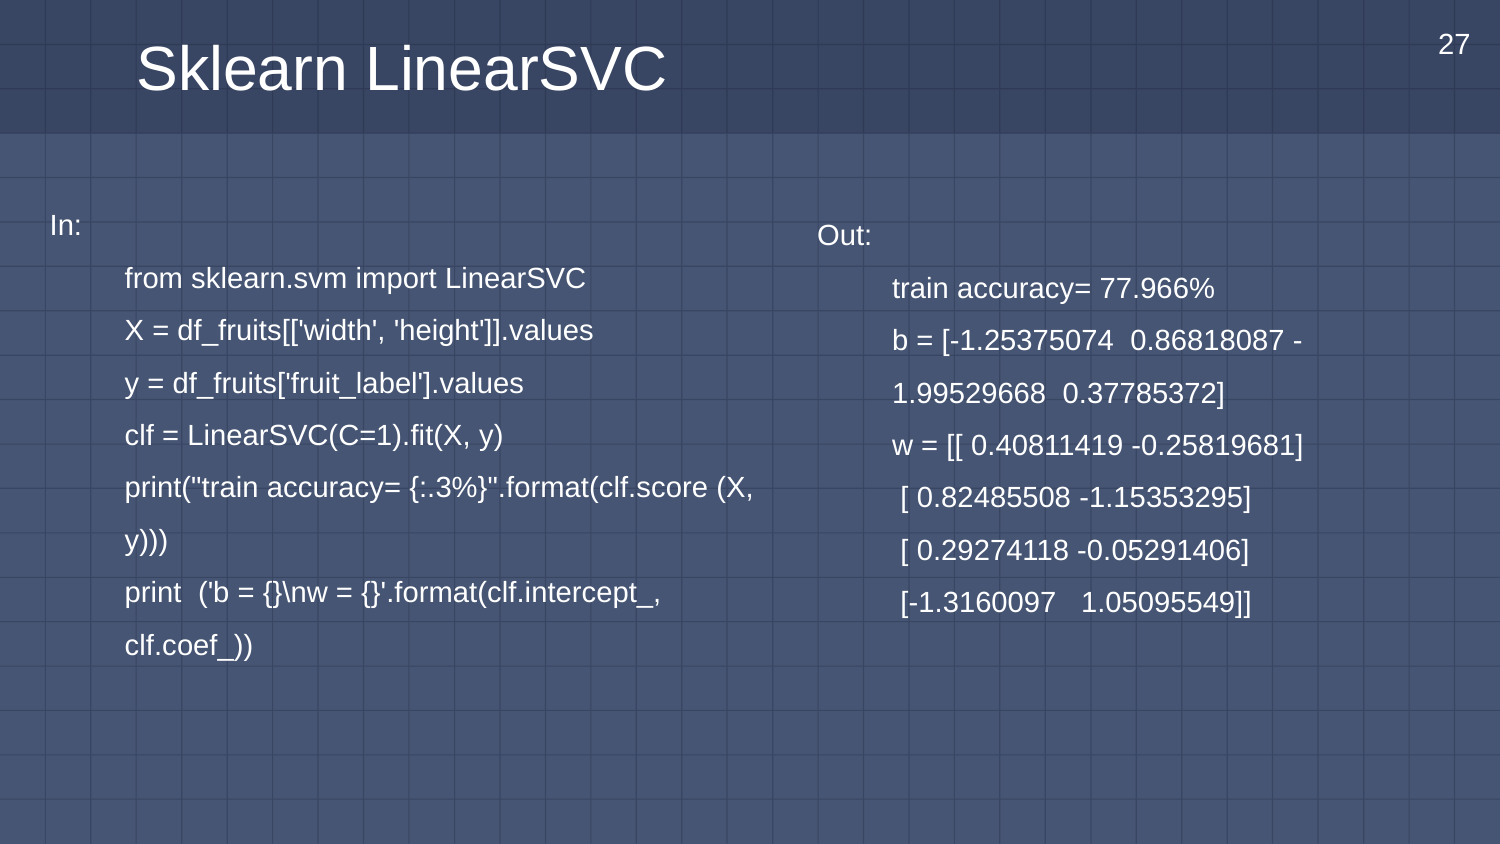

27
# Sklearn LinearSVC
In:
from sklearn.svm import LinearSVC
X = df_fruits[['width', 'height']].values
y = df_fruits['fruit_label'].values
clf = LinearSVC(C=1).fit(X, y)
print("train accuracy= {:.3%}".format(clf.score (X, y)))
print  ('b = {}\nw = {}'.format(clf.intercept_, clf.coef_))

Out:
train accuracy= 77.966%
b = [-1.25375074  0.86818087 -1.99529668  0.37785372]
w = [[ 0.40811419 -0.25819681]
 [ 0.82485508 -1.15353295]
 [ 0.29274118 -0.05291406]
 [-1.3160097   1.05095549]]